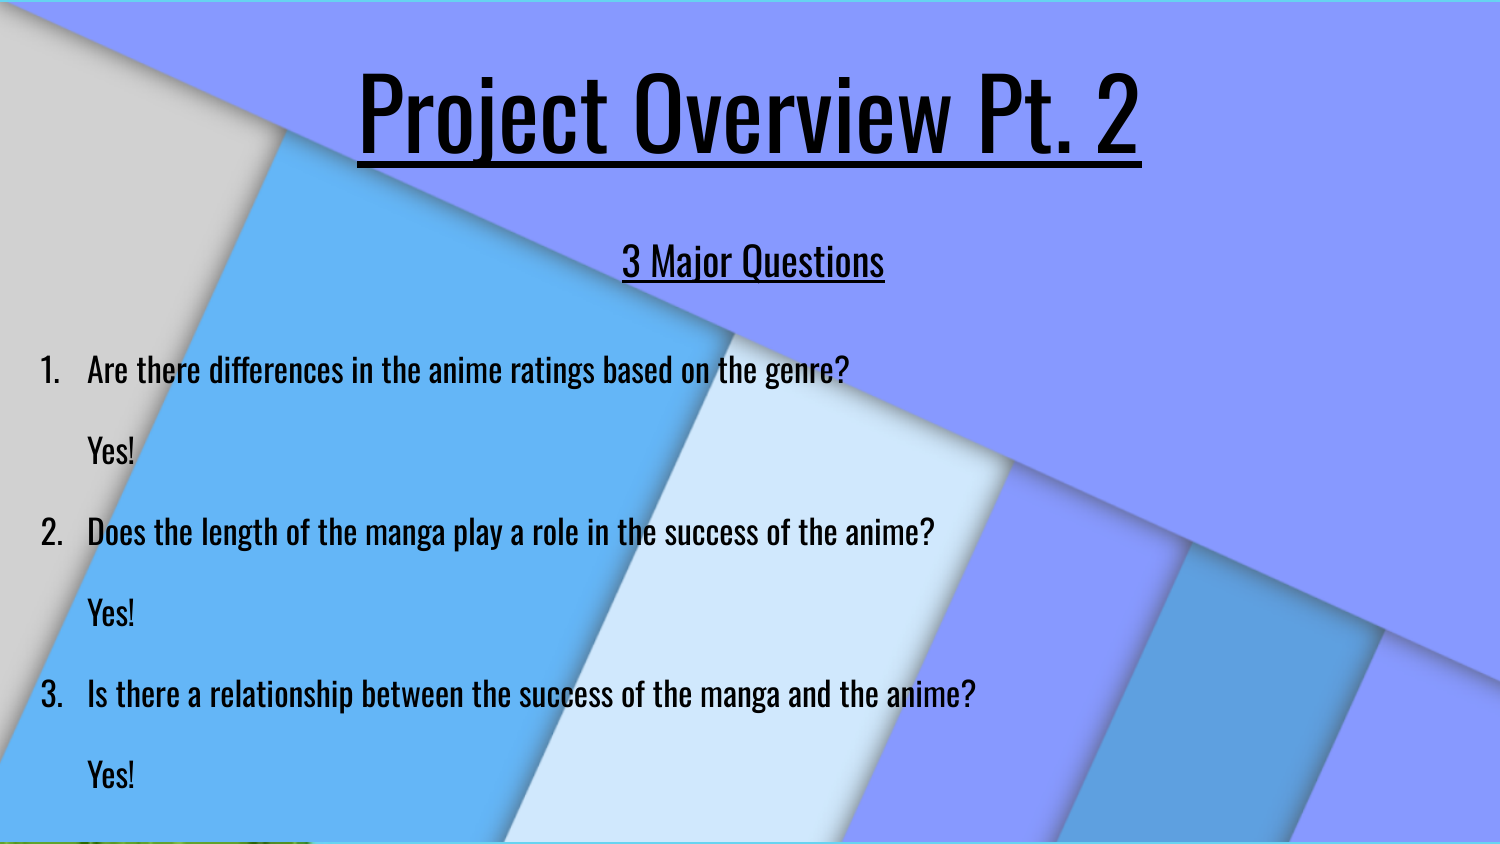

# Project Overview Pt. 2
3 Major Questions

Are there differences in the anime ratings based on the genre?
Yes!
Does the length of the manga play a role in the success of the anime?
Yes!
Is there a relationship between the success of the manga and the anime?
Yes!